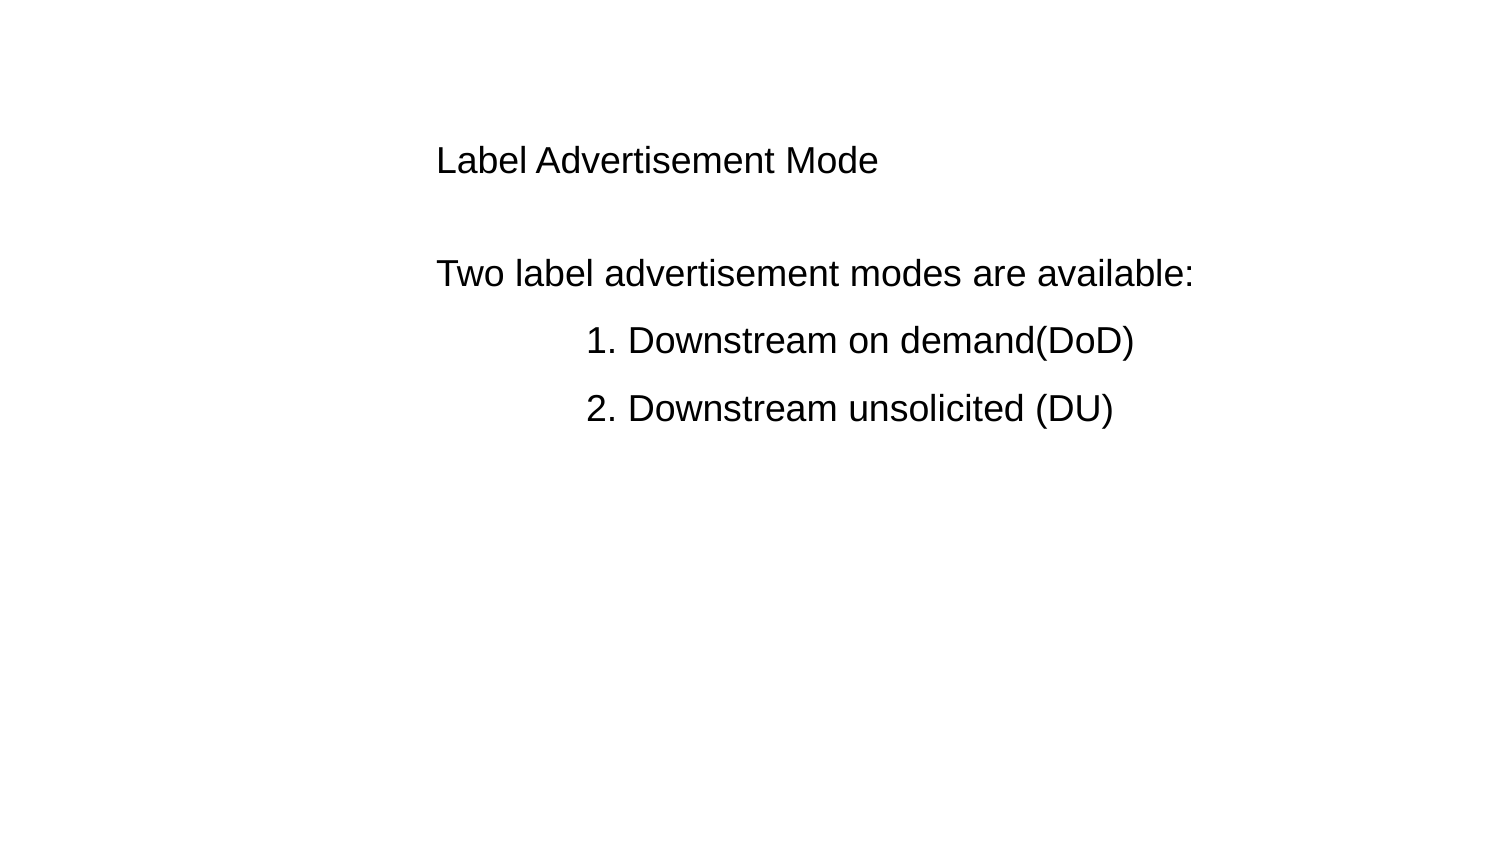

Label Advertisement Mode

Two label advertisement modes are available:
	1. Downstream on demand(DoD)
	2. Downstream unsolicited (DU)